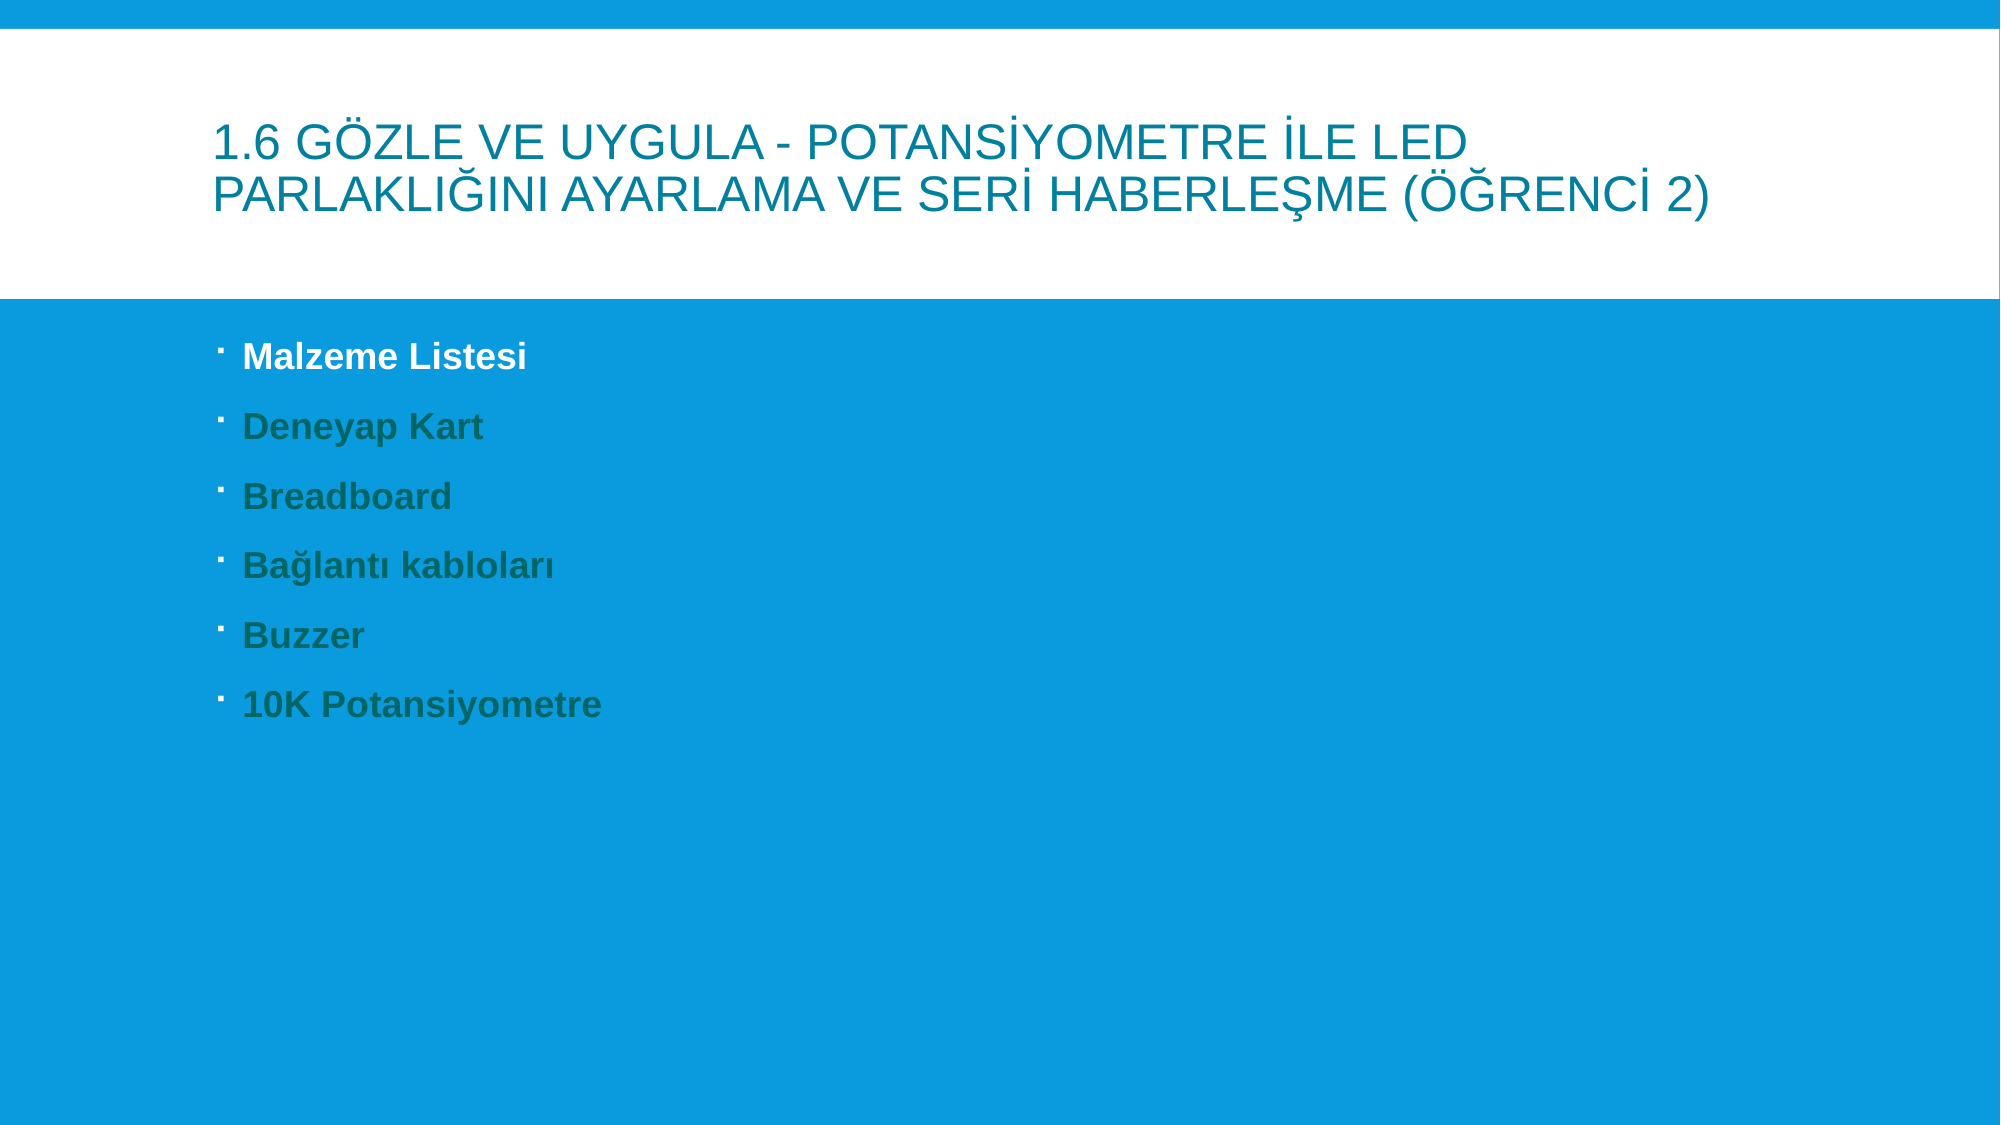

# 1.6 Gözle ve Uygula - Potansiyometre ile LED parlaklığını ayarlama ve Seri Haberleşme (Öğrenci 2)
Malzeme Listesi
Deneyap Kart
Breadboard
Bağlantı kabloları
Buzzer
10K Potansiyometre